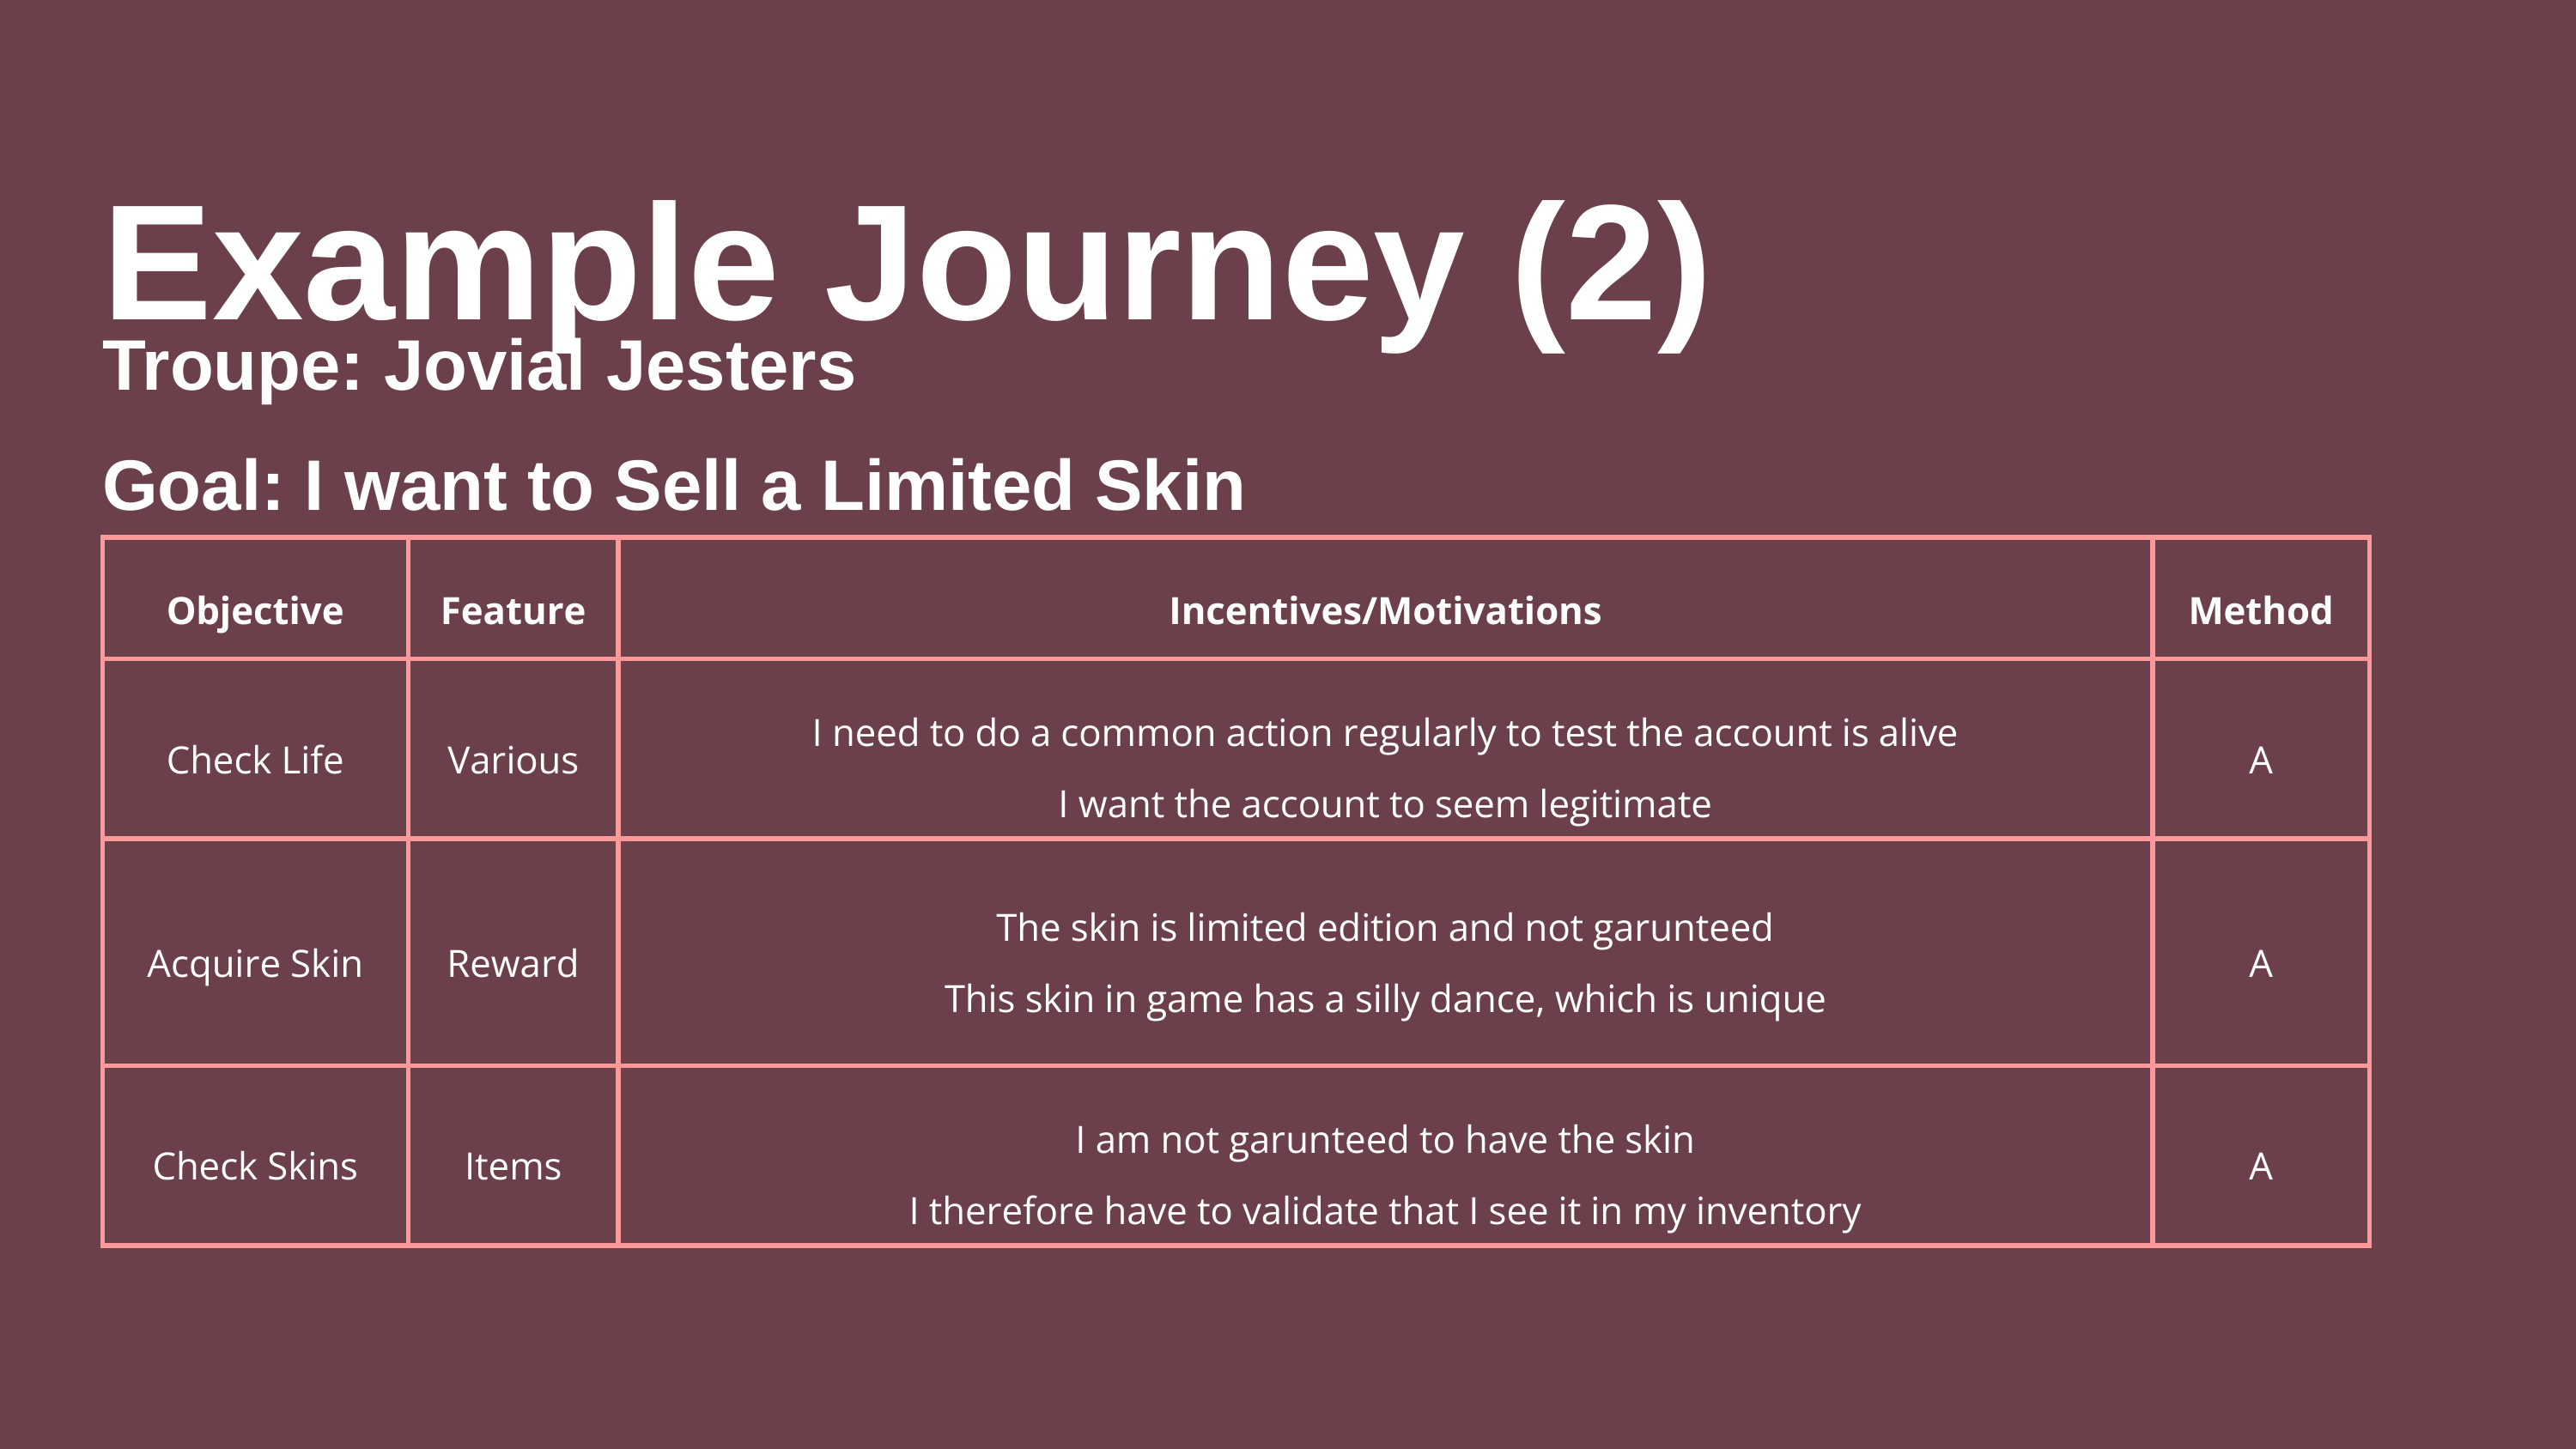

Example Journey (2)
Troupe: Jovial Jesters
Goal: I want to Sell a Limited Skin

| Objective | Feature | Incentives/Motivations | Method |
| --- | --- | --- | --- |
| Check Life | Various | I need to do a common action regularly to test the account is alive I want the account to seem legitimate | A |
| Acquire Skin | Reward | The skin is limited edition and not garunteed This skin in game has a silly dance, which is unique | A |
| Check Skins | Items | I am not garunteed to have the skin I therefore have to validate that I see it in my inventory | A |